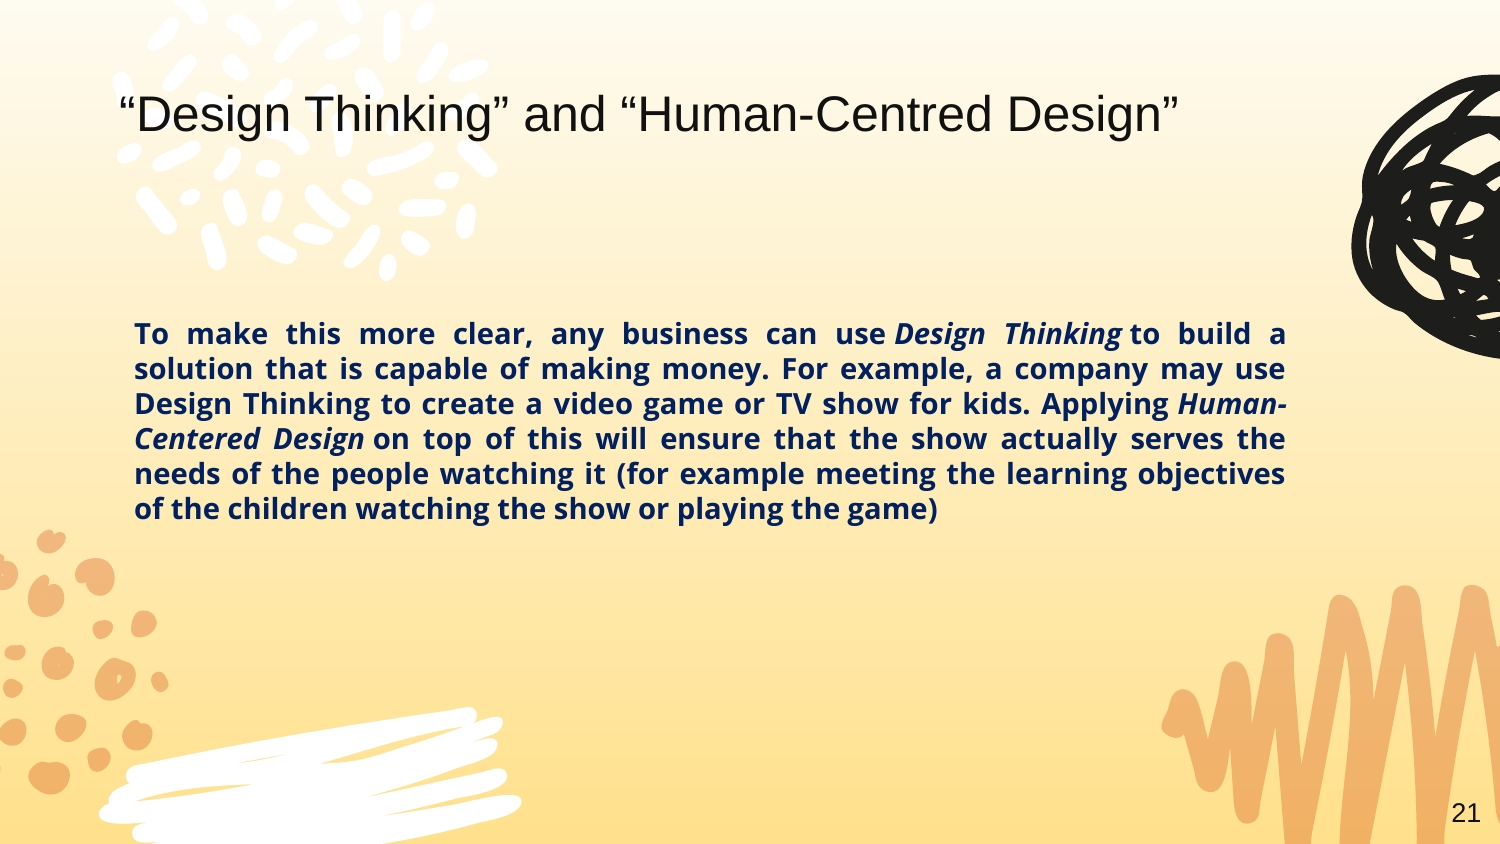

# “Design Thinking” and “Human-Centred Design”
To make this more clear, any business can use Design Thinking to build a solution that is capable of making money. For example, a company may use Design Thinking to create a video game or TV show for kids. Applying Human-Centered Design on top of this will ensure that the show actually serves the needs of the people watching it (for example meeting the learning objectives of the children watching the show or playing the game)
21